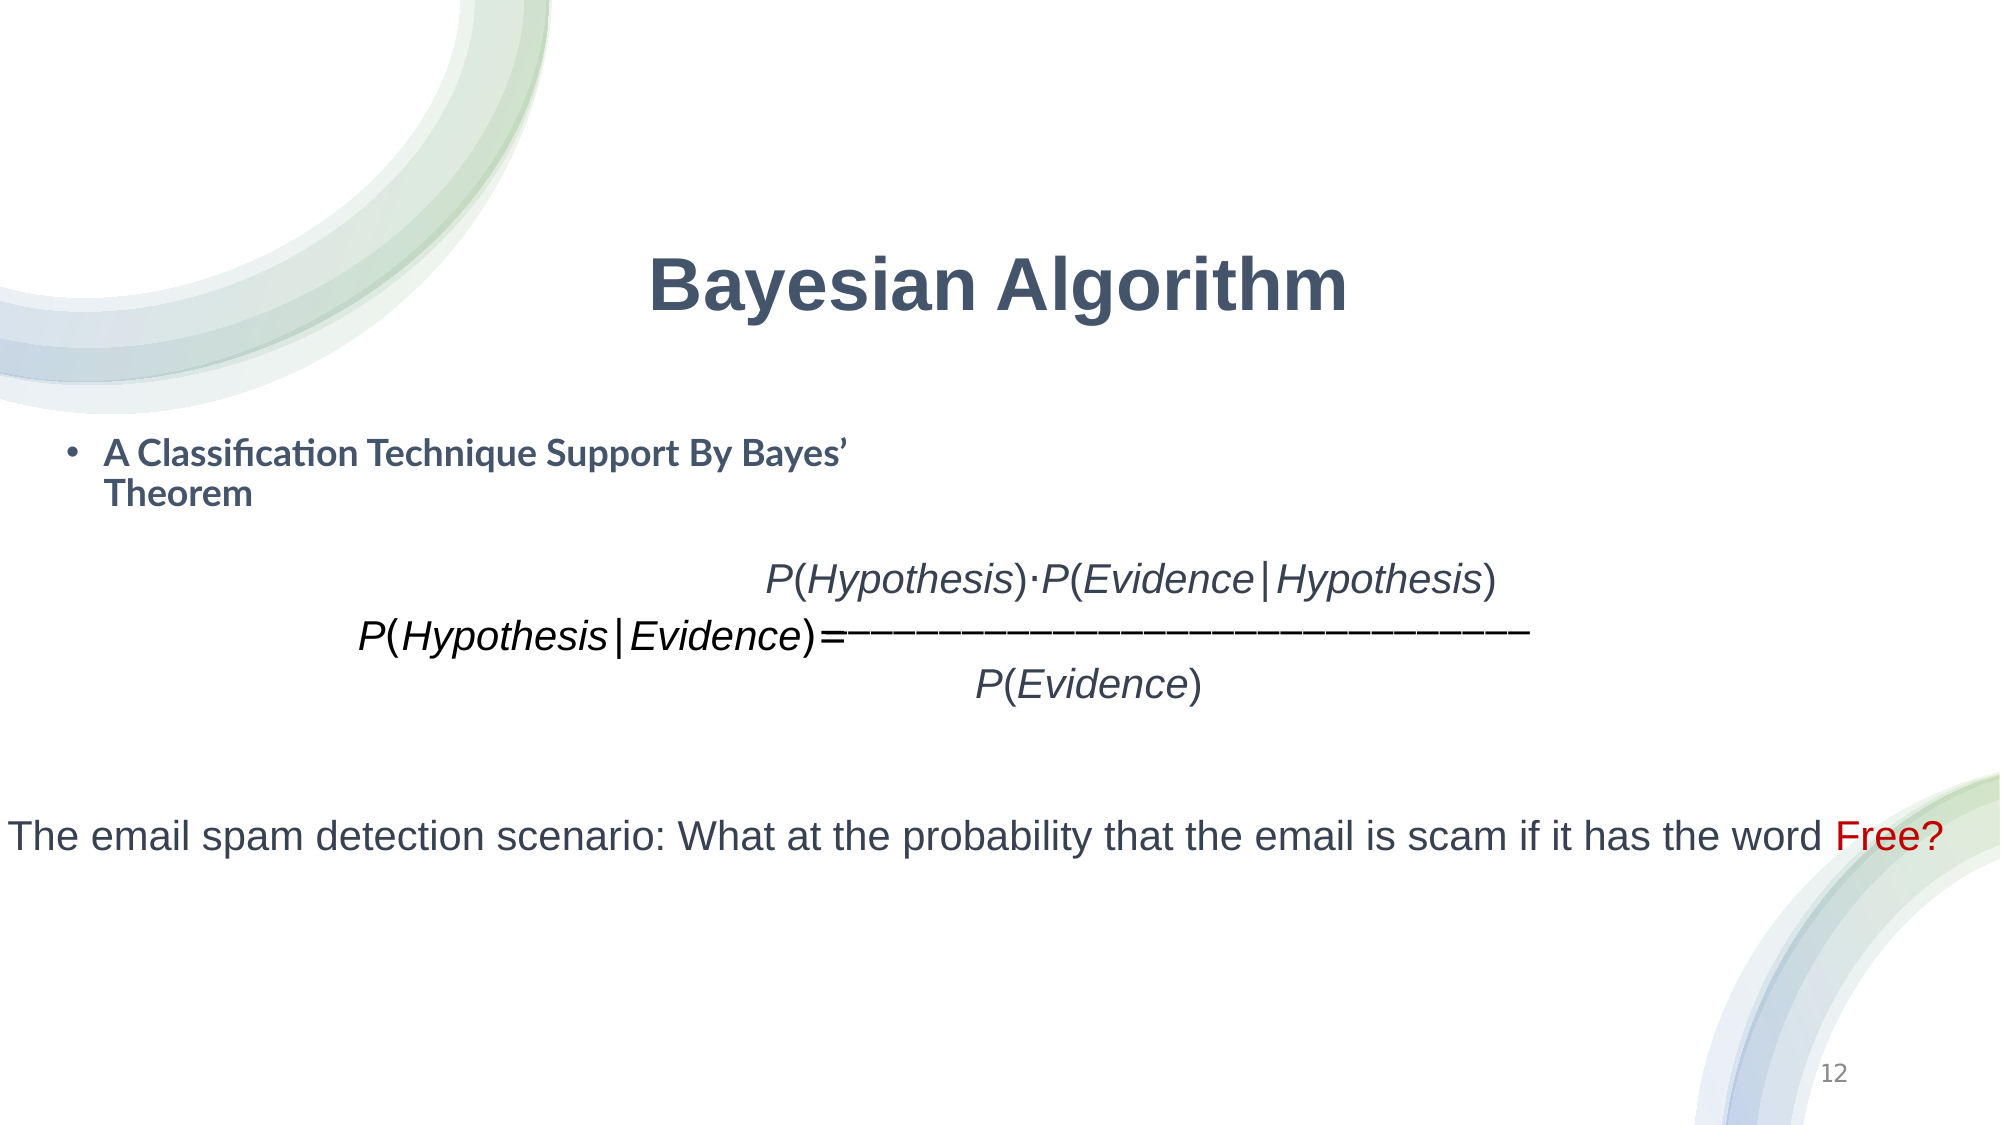

# Bayesian Algorithm
A Classification Technique Support By Bayes’ Theorem

P(Hypothesis)⋅P(Evidence∣Hypothesis)​
_______________________________
P(Hypothesis∣Evidence)=
P(Evidence)

The email spam detection scenario: What at the probability that the email is scam if it has the word Free?

12